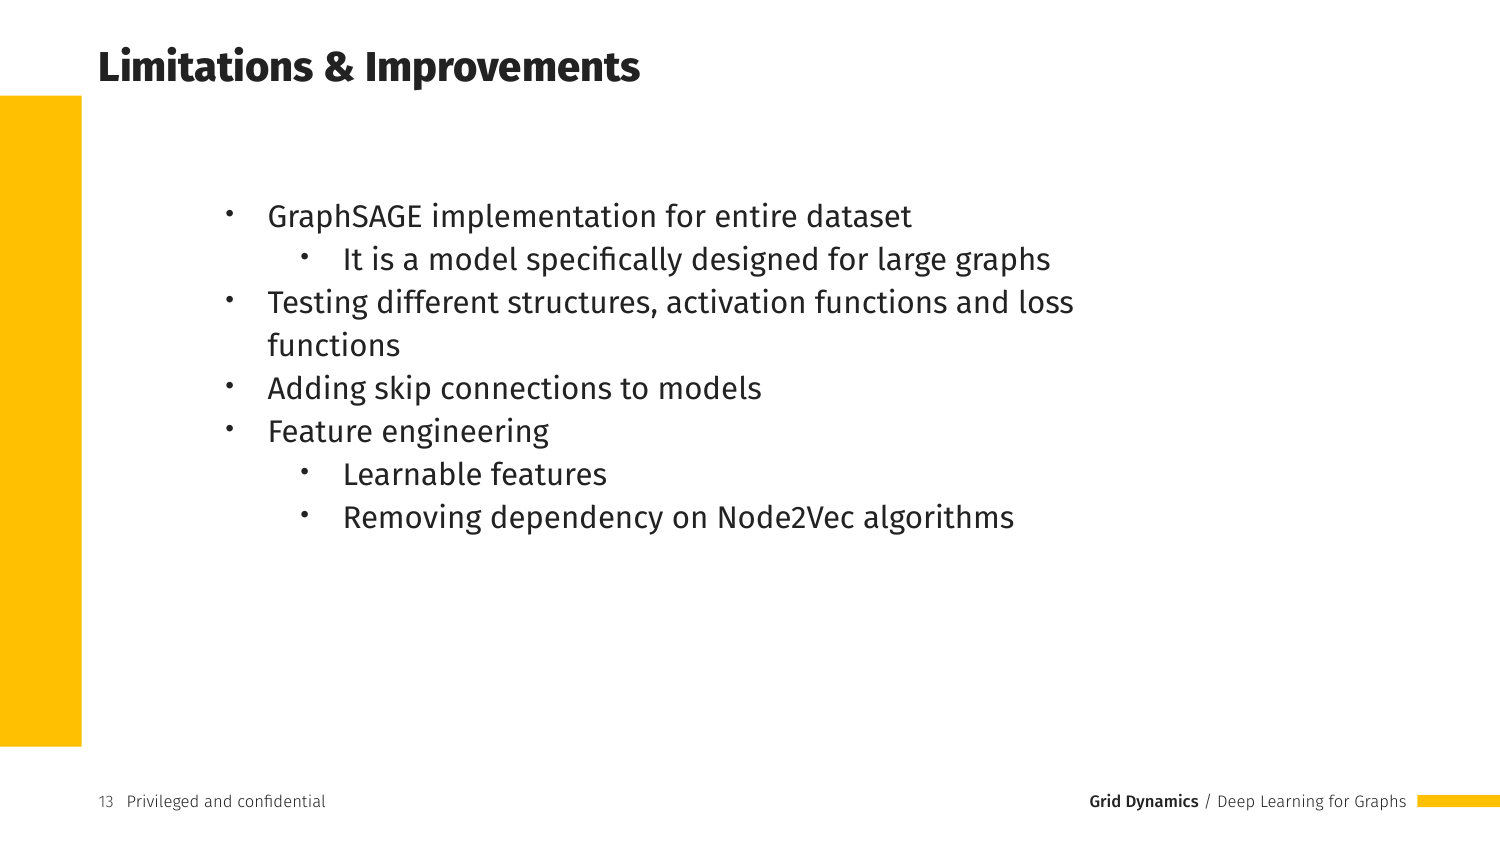

# Limitations & Improvements
GraphSAGE implementation for entire dataset
It is a model specifically designed for large graphs
Testing different structures, activation functions and loss functions
Adding skip connections to models
Feature engineering
Learnable features
Removing dependency on Node2Vec algorithms
13